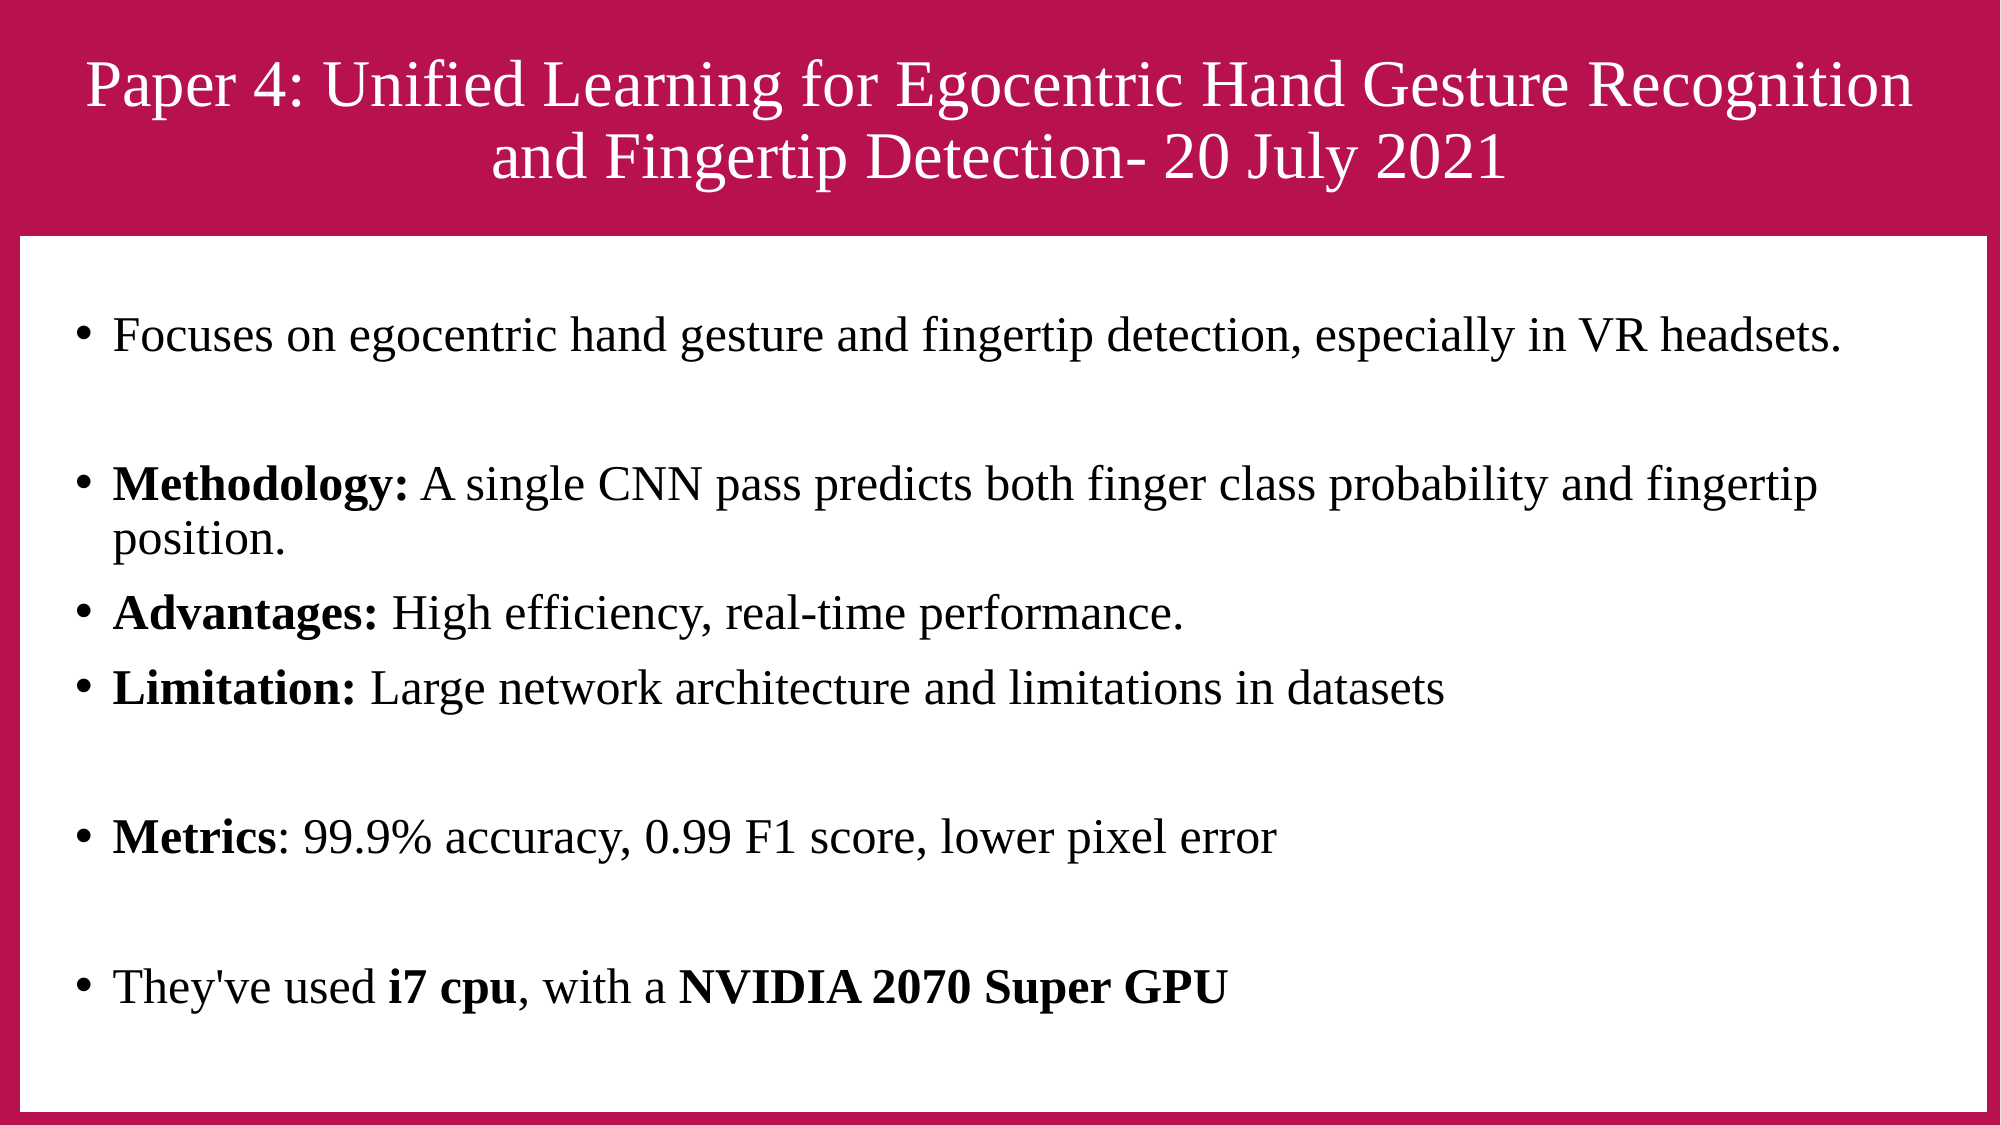

# Paper 4: Unified Learning for Egocentric Hand Gesture Recognition and Fingertip Detection- 20 July 2021
Focuses on egocentric hand gesture and fingertip detection, especially in VR headsets.

Methodology: A single CNN pass predicts both finger class probability and fingertip position.
Advantages: High efficiency, real-time performance.
Limitation: Large network architecture and limitations in datasets

Metrics: 99.9% accuracy, 0.99 F1 score, lower pixel error

They've used i7 cpu, with a NVIDIA 2070 Super GPU